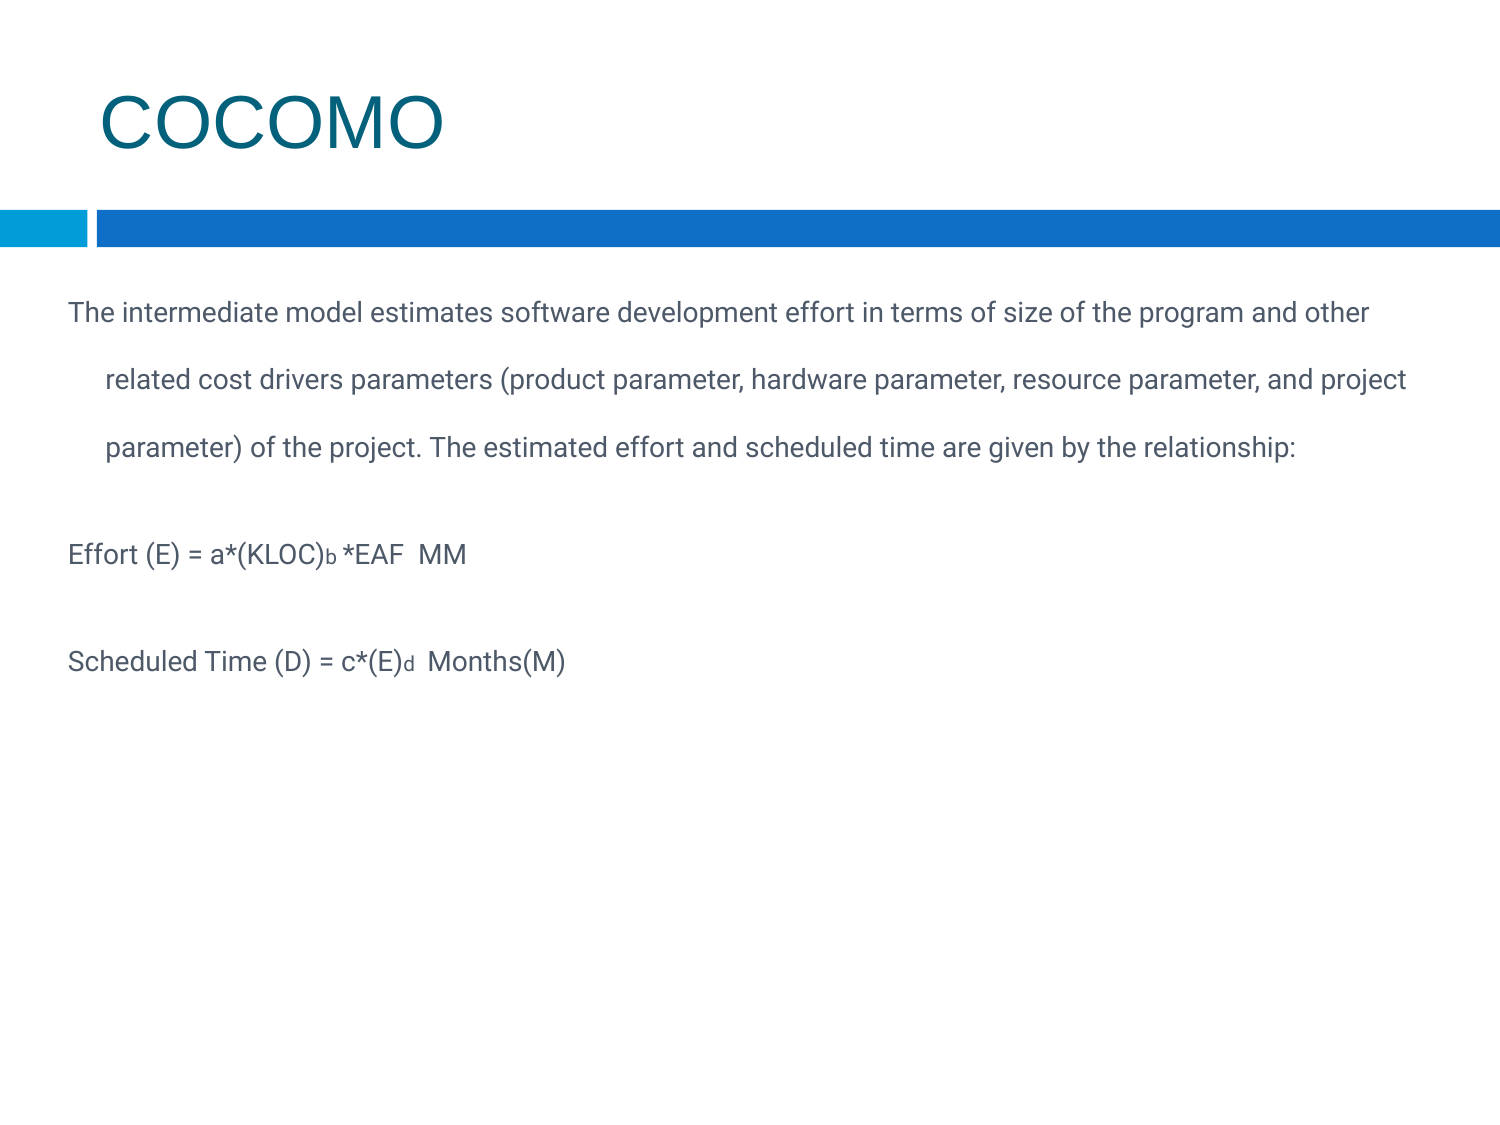

# COCOMO

The intermediate model estimates software development effort in terms of size of the program and other related cost drivers parameters (product parameter, hardware parameter, resource parameter, and project parameter) of the project. The estimated effort and scheduled time are given by the relationship:
Effort (E) = a*(KLOC)b *EAF  MM
Scheduled Time (D) = c*(E)d  Months(M)